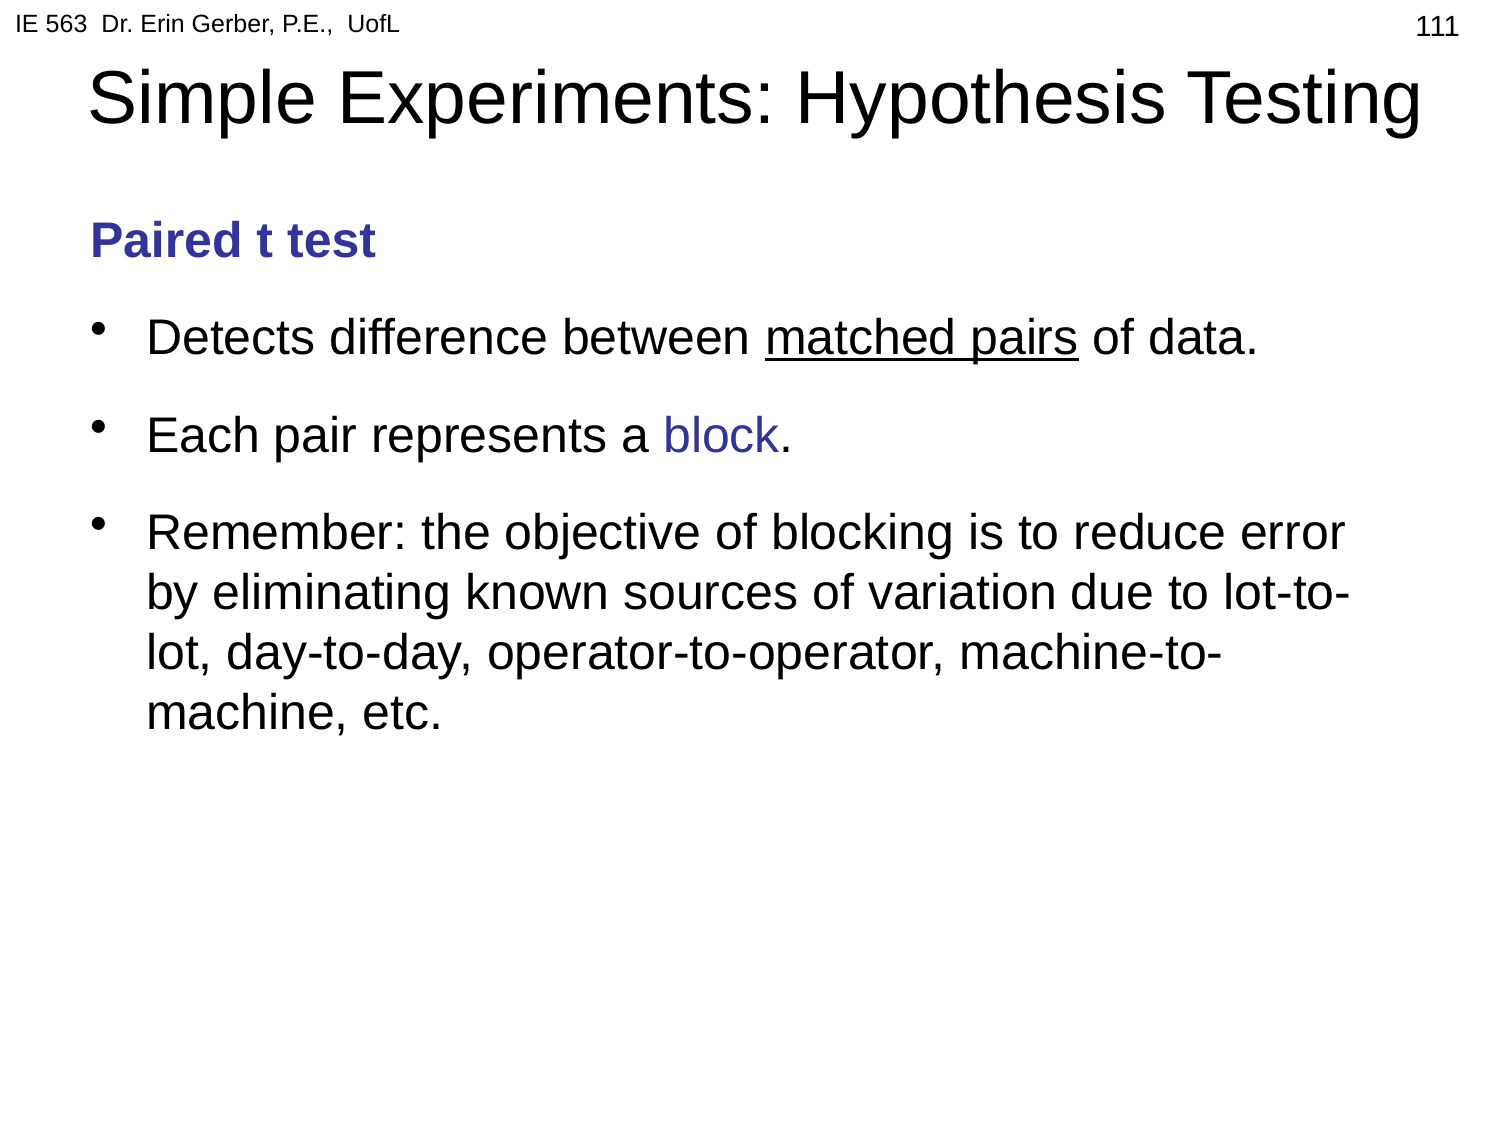

IE 563  Dr. Erin Gerber, P.E.,  UofL
# Simple Experiments: Hypothesis Testing
111
Paired t test
Detects difference between matched pairs of data.
Each pair represents a block.
Remember: the objective of blocking is to reduce error by eliminating known sources of variation due to lot-to-lot, day-to-day, operator-to-operator, machine-to-machine, etc.